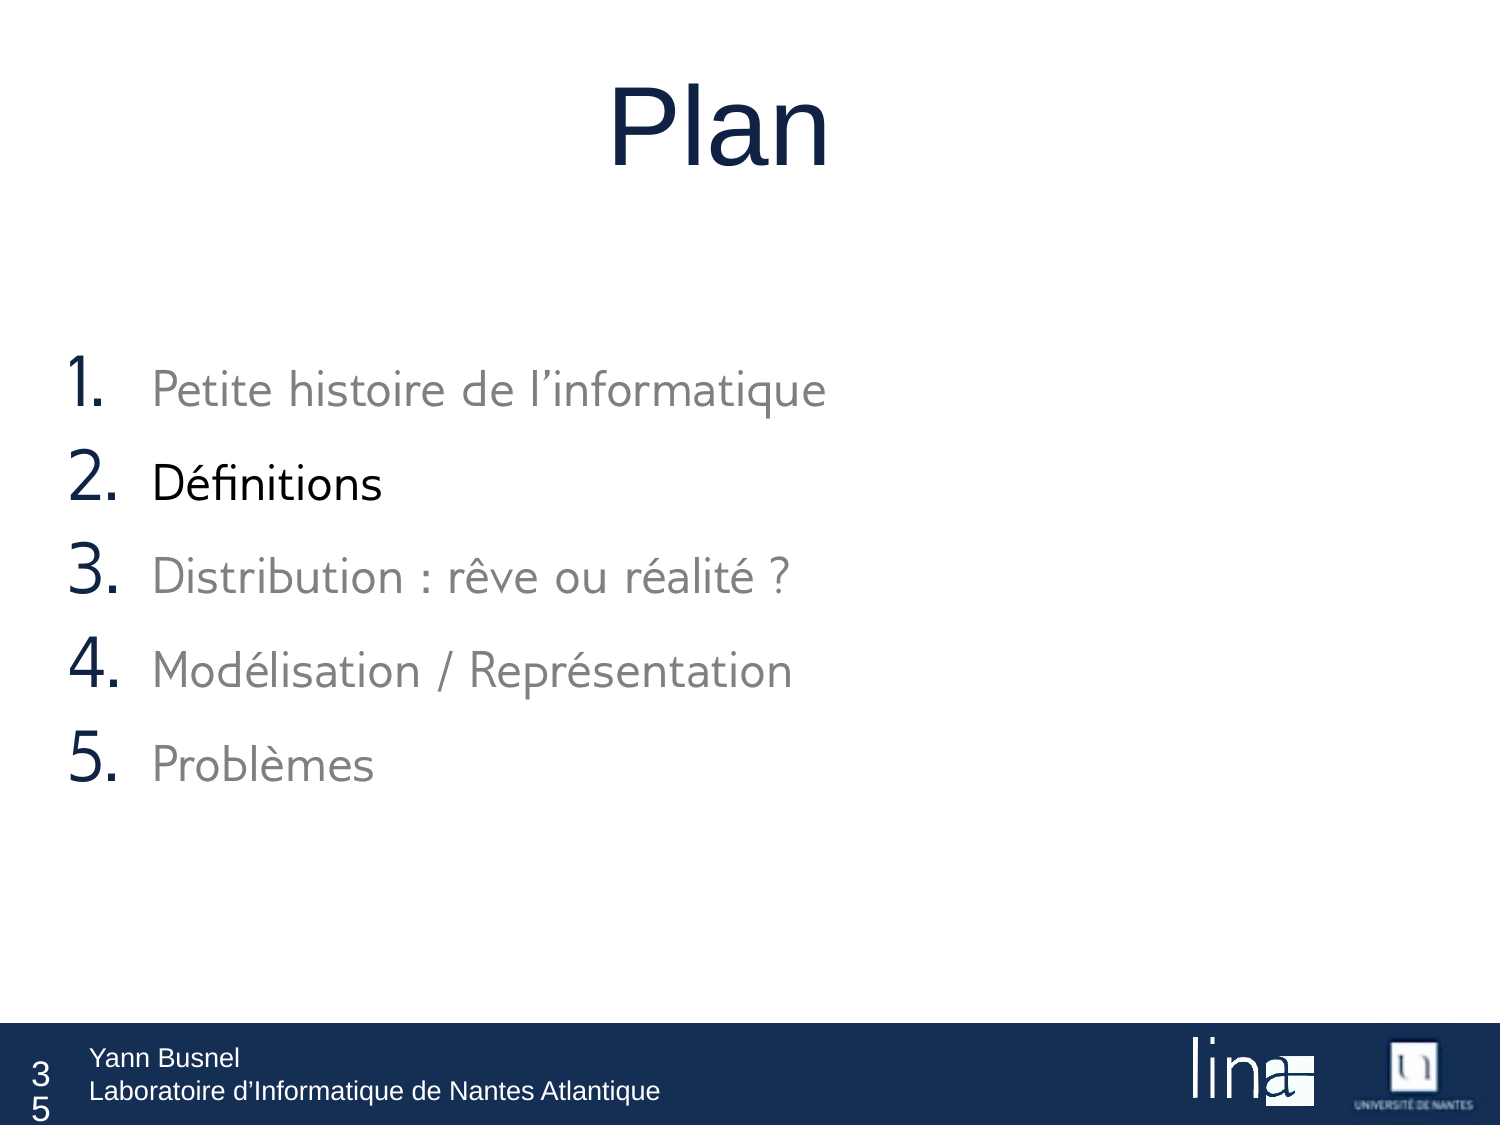

# Plan

Petite histoire de l’informatique
Définitions
Distribution : rêve ou réalité ?
Modélisation / Représentation
Problèmes
35